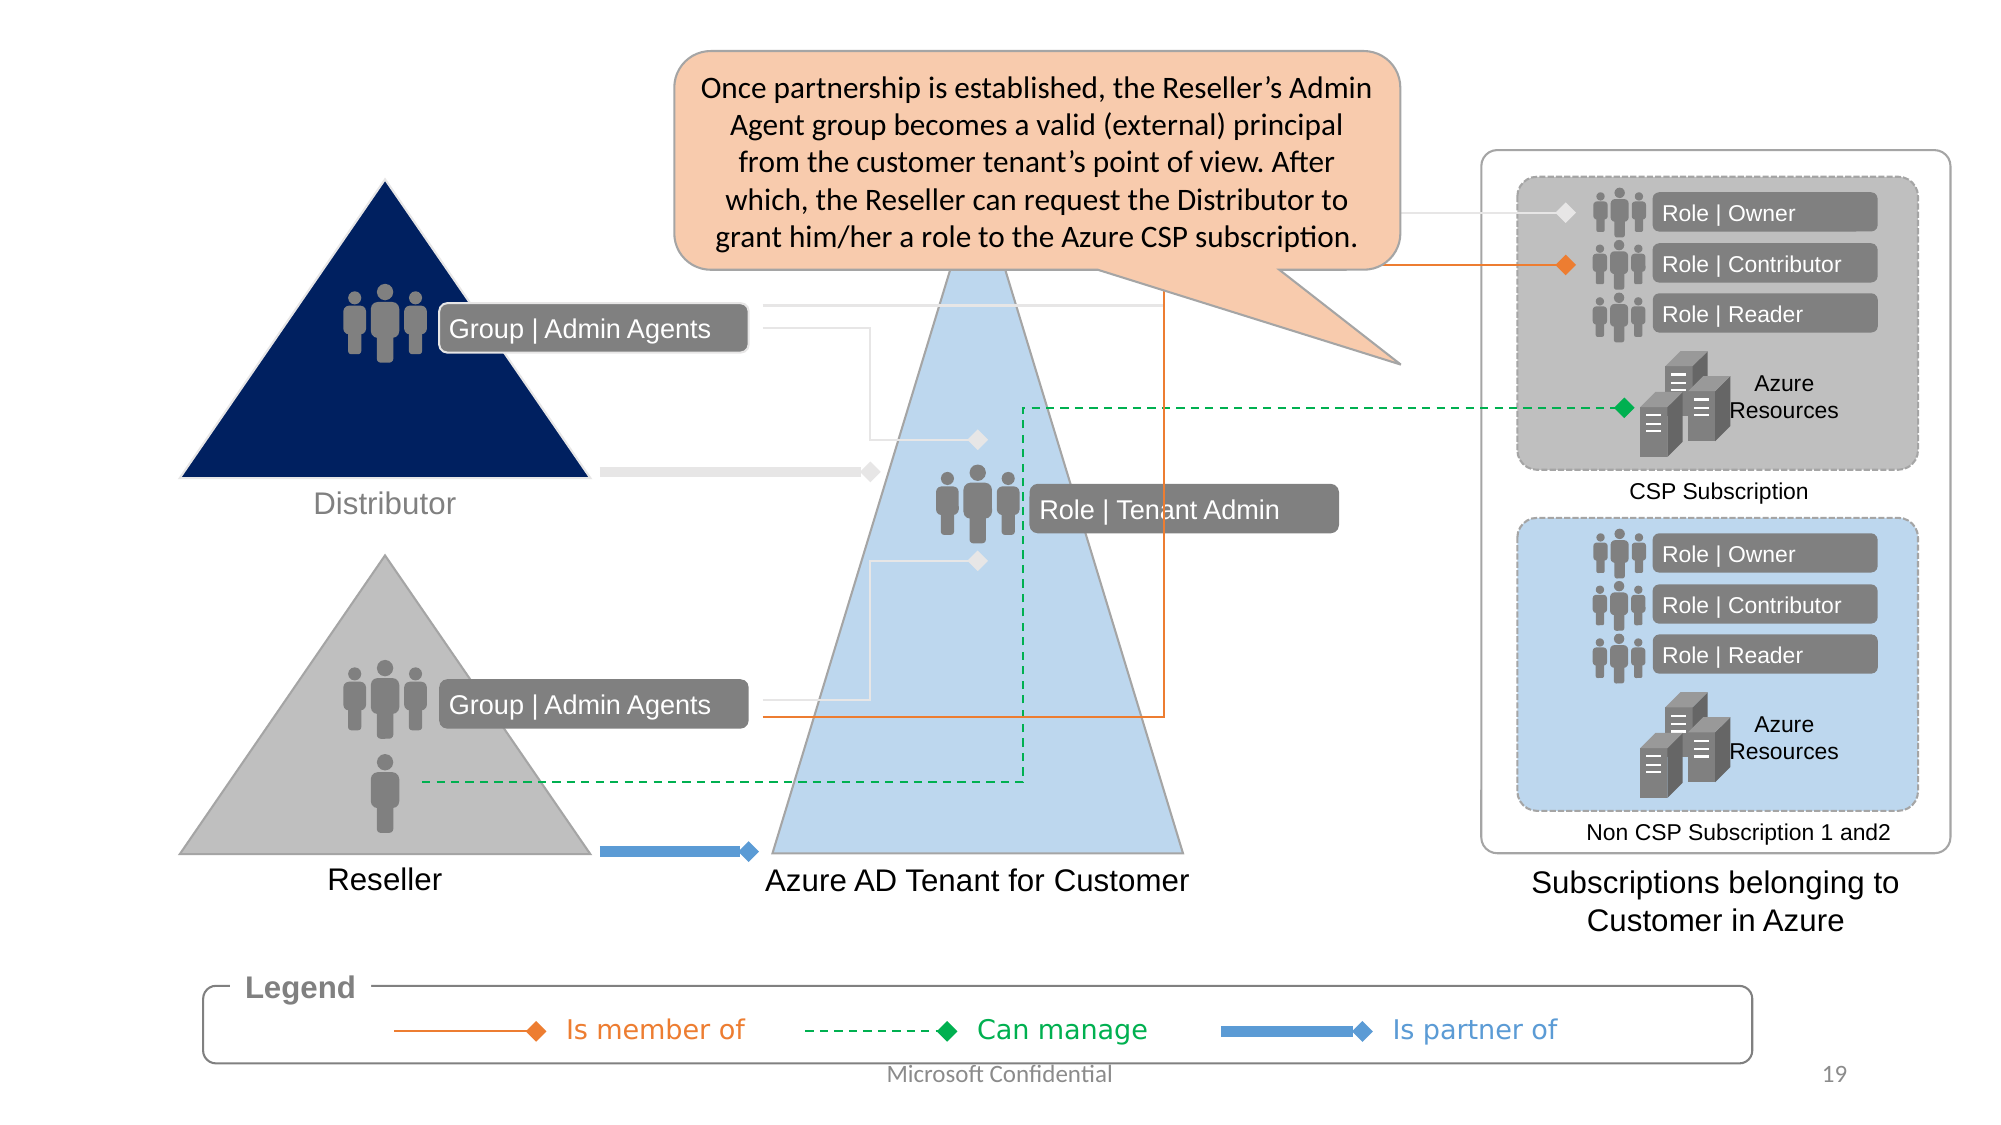

Once partnership is established, the Reseller’s Admin Agent group becomes a valid (external) principal from the customer tenant’s point of view. After which, the Reseller can request the Distributor to grant him/her a role to the Azure CSP subscription.

Role | Owner

Role | Contributor

Role | Reader

Azure
Resources
CSP Subscription

Group | Admin Agents

Distributor
Role | Tenant Admin

Role | Owner

Role | Contributor

Role | Reader

Azure
Resources
Non CSP Subscription 1 and2

Group | Admin Agents

Reseller
Azure AD Tenant for Customer
Subscriptions belonging to Customer in Azure
Legend

Can manage
Is partner of
Is member of
Microsoft Confidential
19